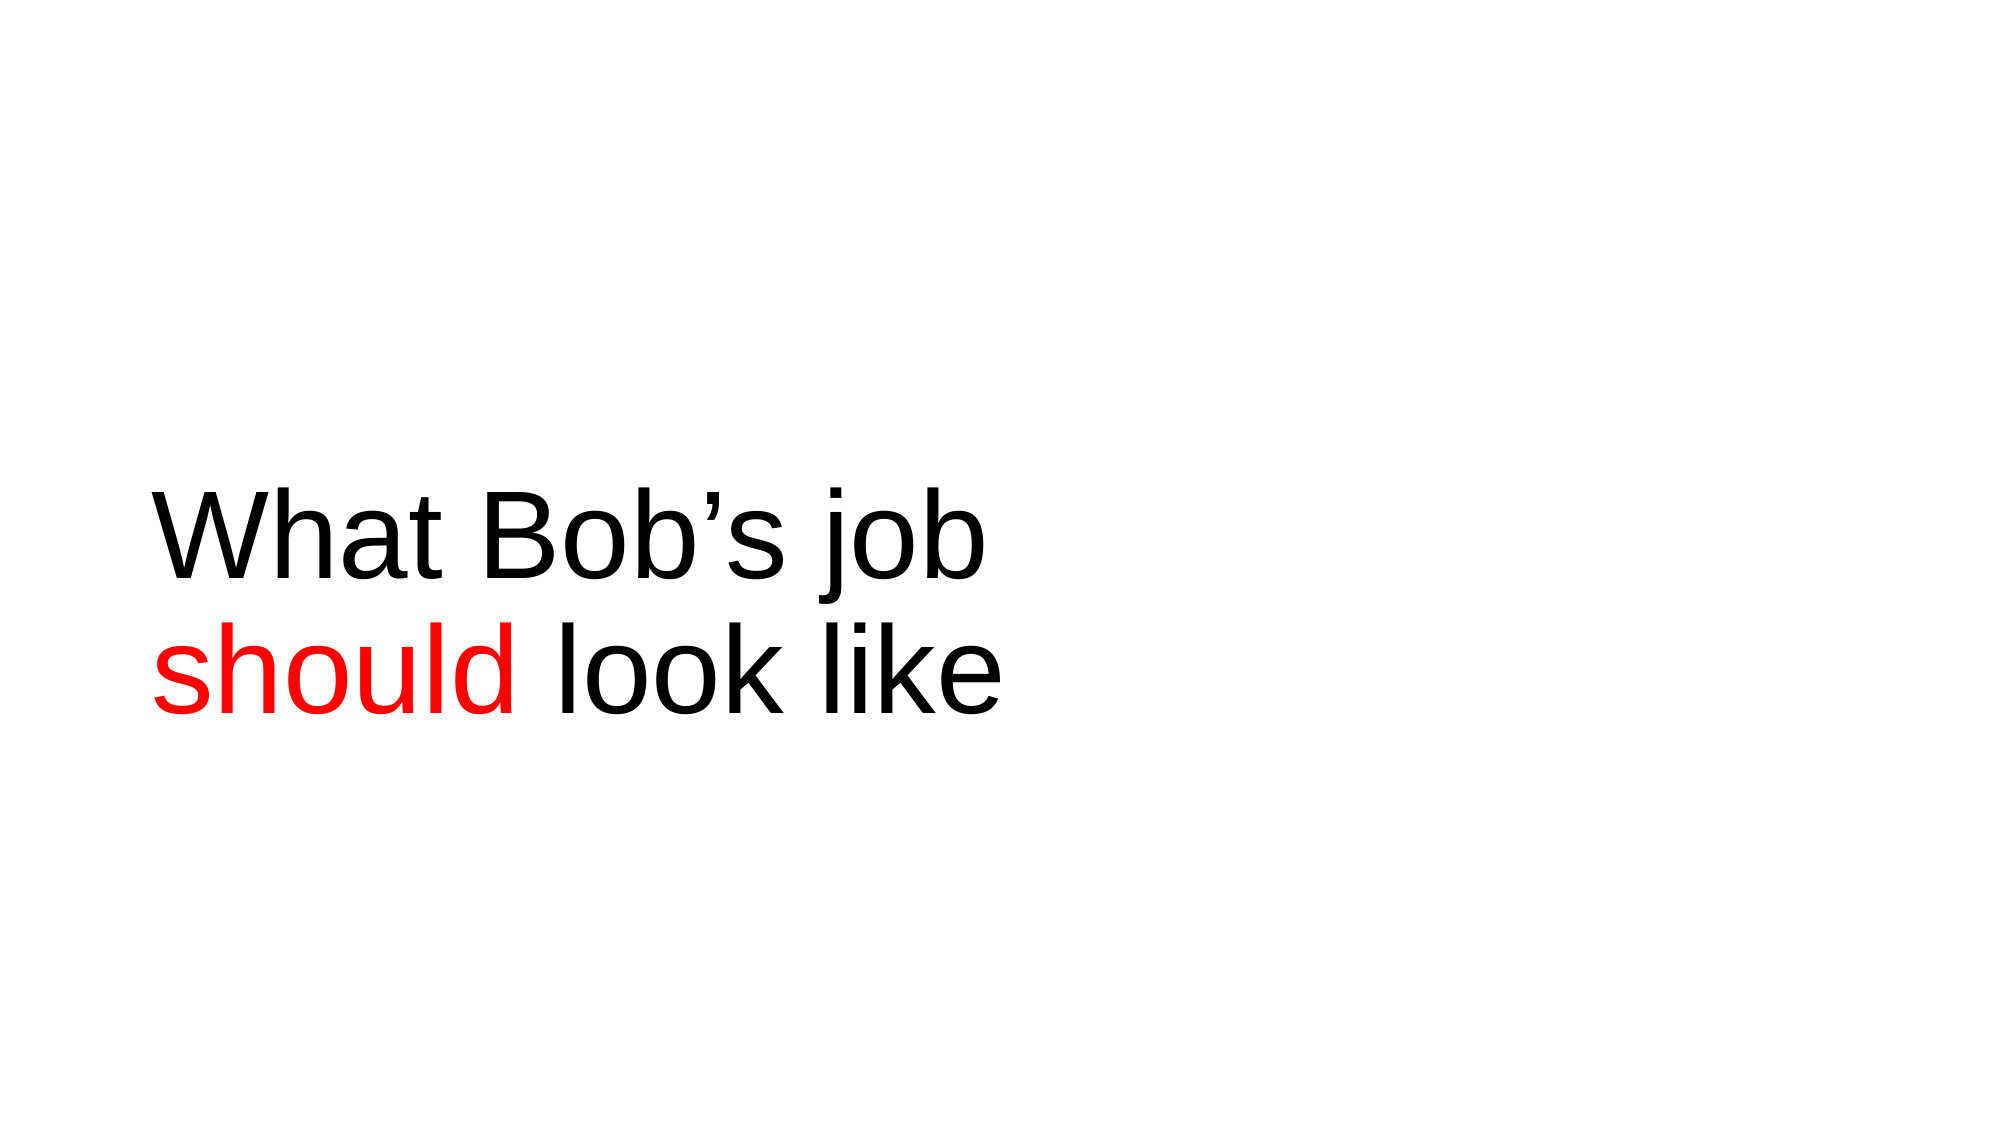

# What Bob’s job should look like